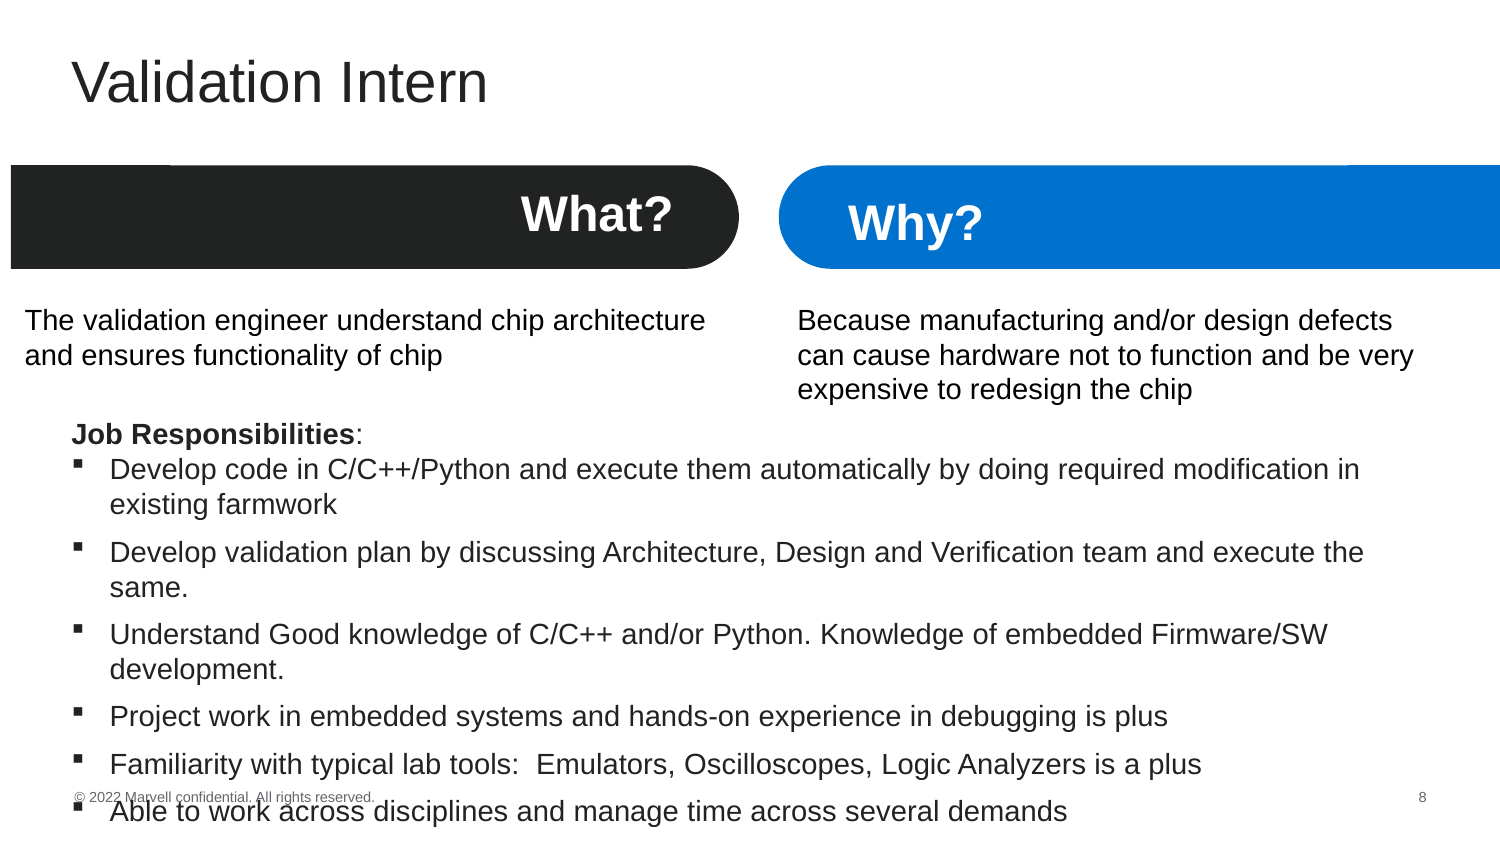

# Validation Intern
Why?
What?
The validation engineer understand chip architecture and ensures functionality of chip
Because manufacturing and/or design defects can cause hardware not to function and be very expensive to redesign the chip
Job Responsibilities:
Develop code in C/C++/Python and execute them automatically by doing required modification in existing farmwork
Develop validation plan by discussing Architecture, Design and Verification team and execute the same.
Understand Good knowledge of C/C++ and/or Python. Knowledge of embedded Firmware/SW development.
Project work in embedded systems and hands-on experience in debugging is plus
Familiarity with typical lab tools:  Emulators, Oscilloscopes, Logic Analyzers is a plus
Able to work across disciplines and manage time across several demands